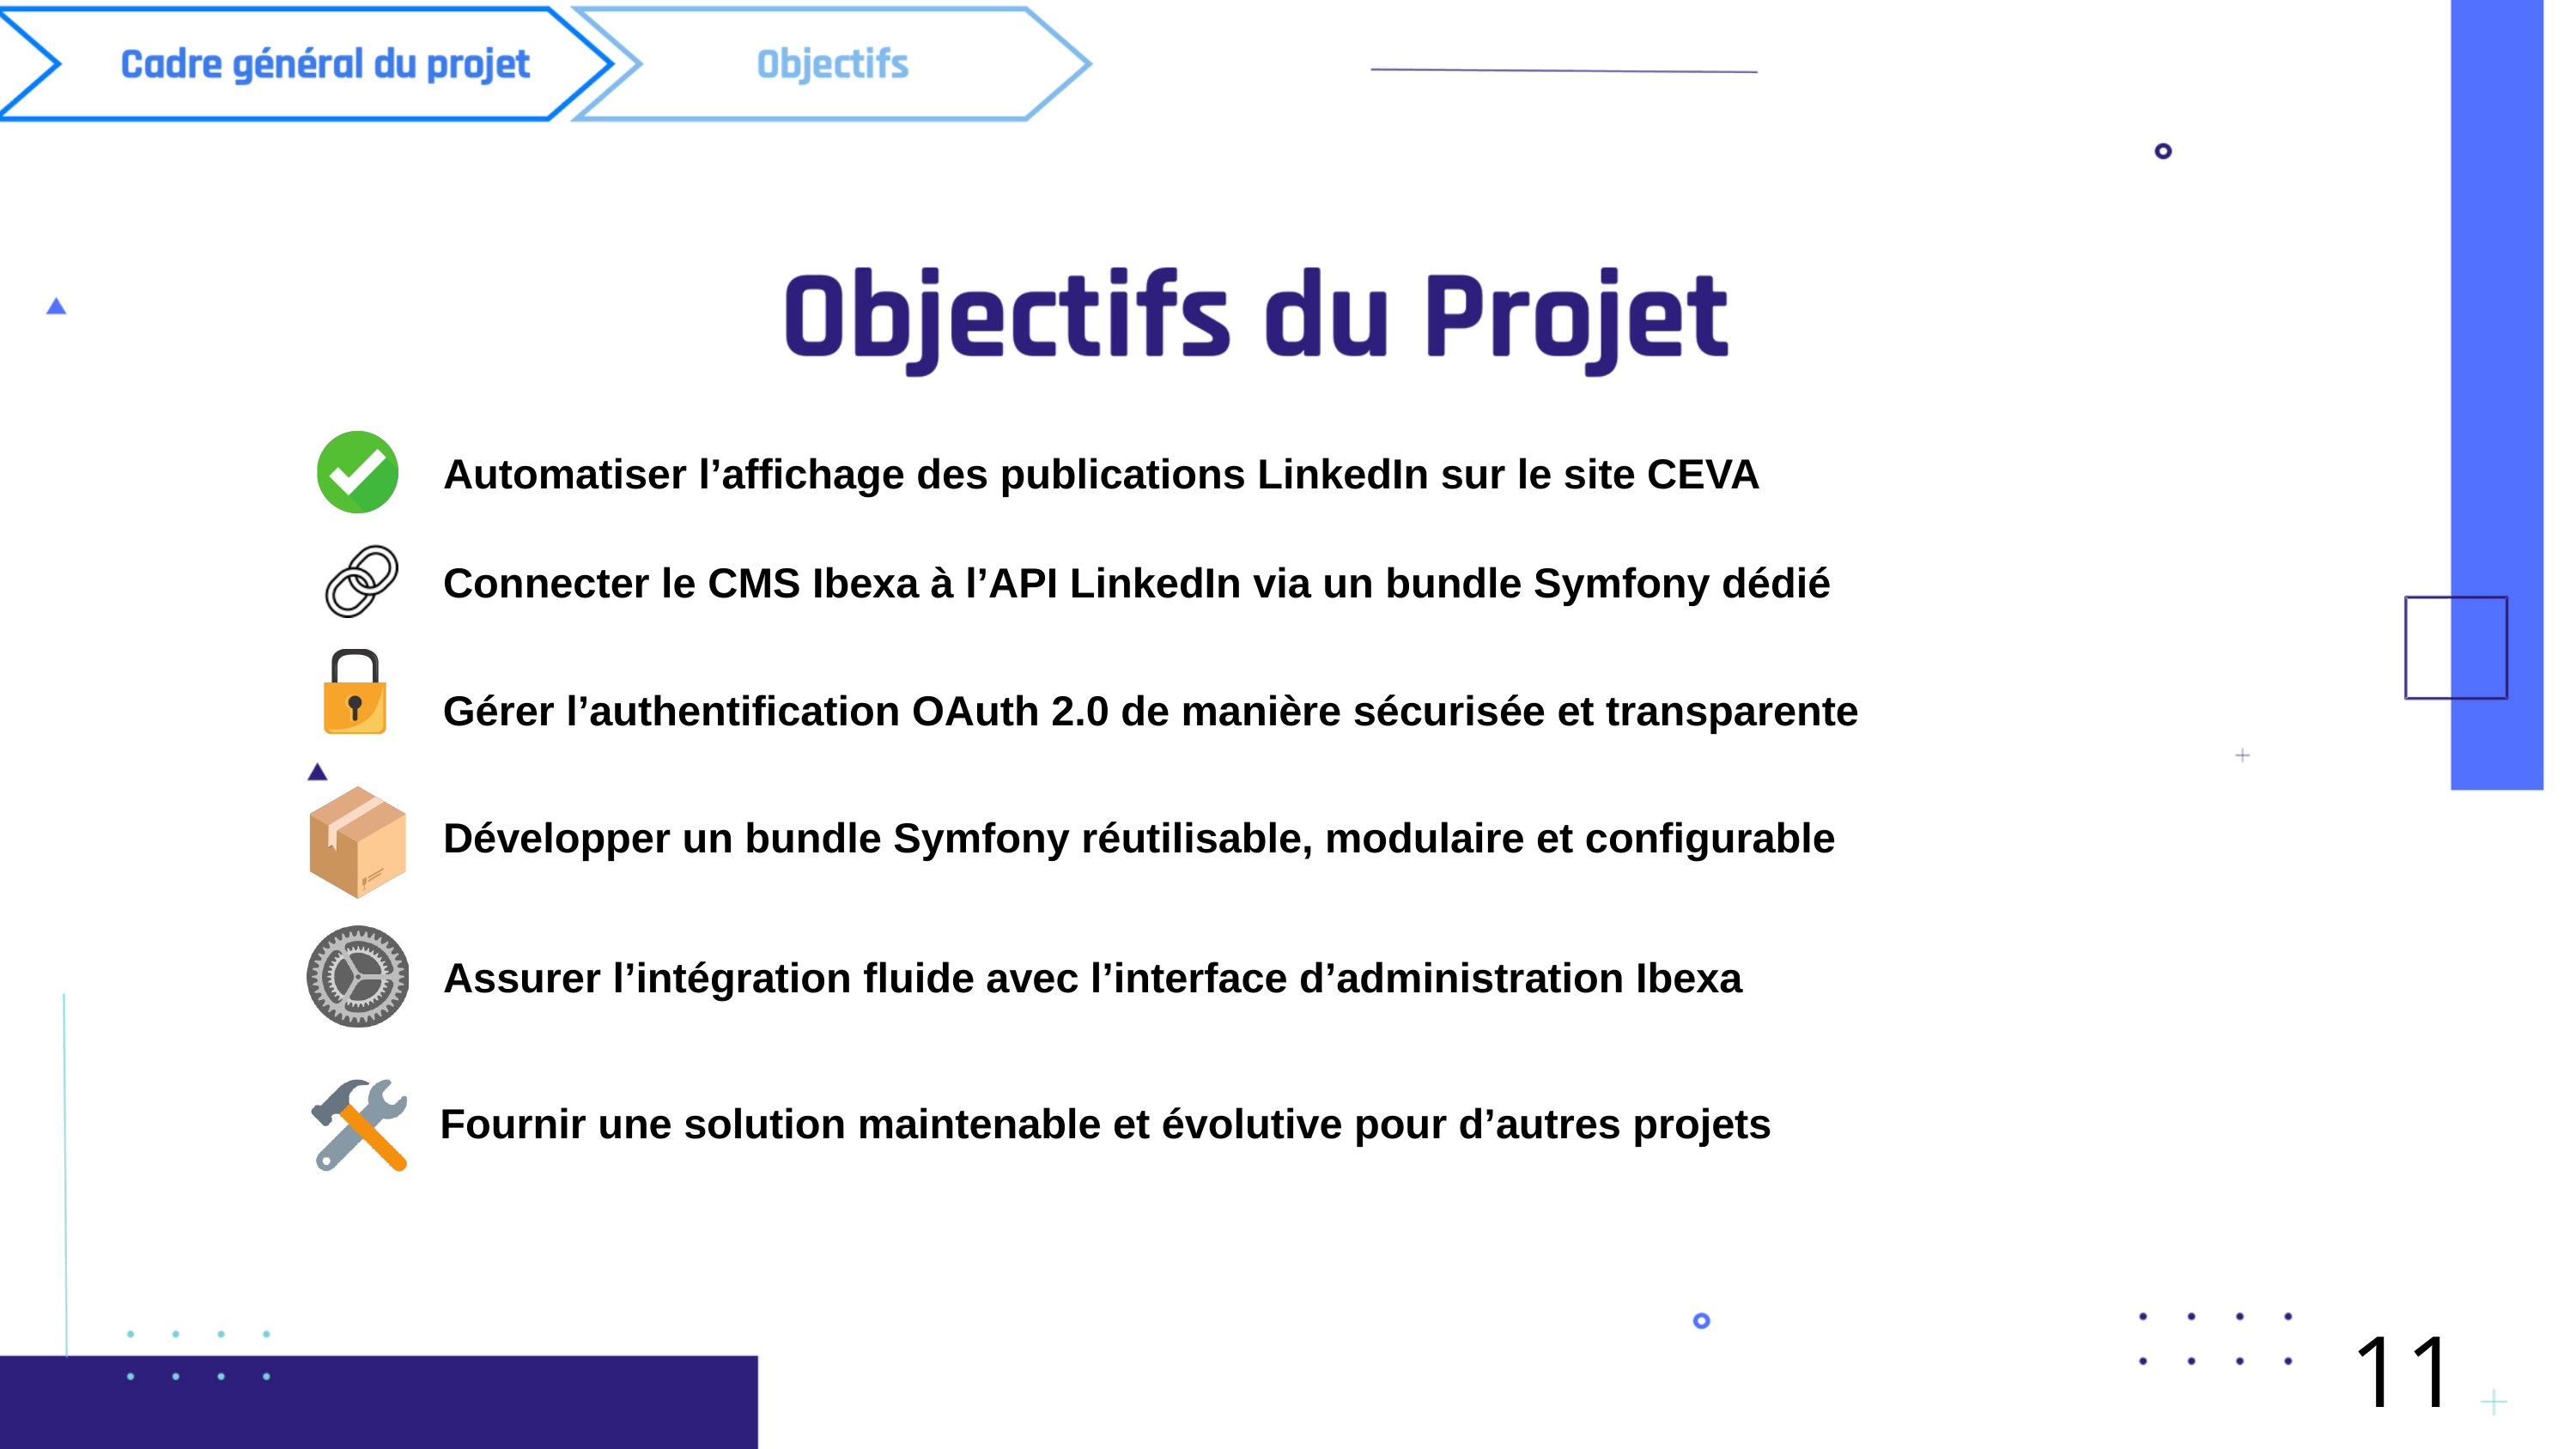

Automatiser l’affichage des publications LinkedIn sur le site CEVA

Connecter le CMS Ibexa à l’API LinkedIn via un bundle Symfony dédié

Gérer l’authentification OAuth 2.0 de manière sécurisée et transparente

Développer un bundle Symfony réutilisable, modulaire et configurable

Assurer l’intégration fluide avec l’interface d’administration Ibexa

Fournir une solution maintenable et évolutive pour d’autres projets
11